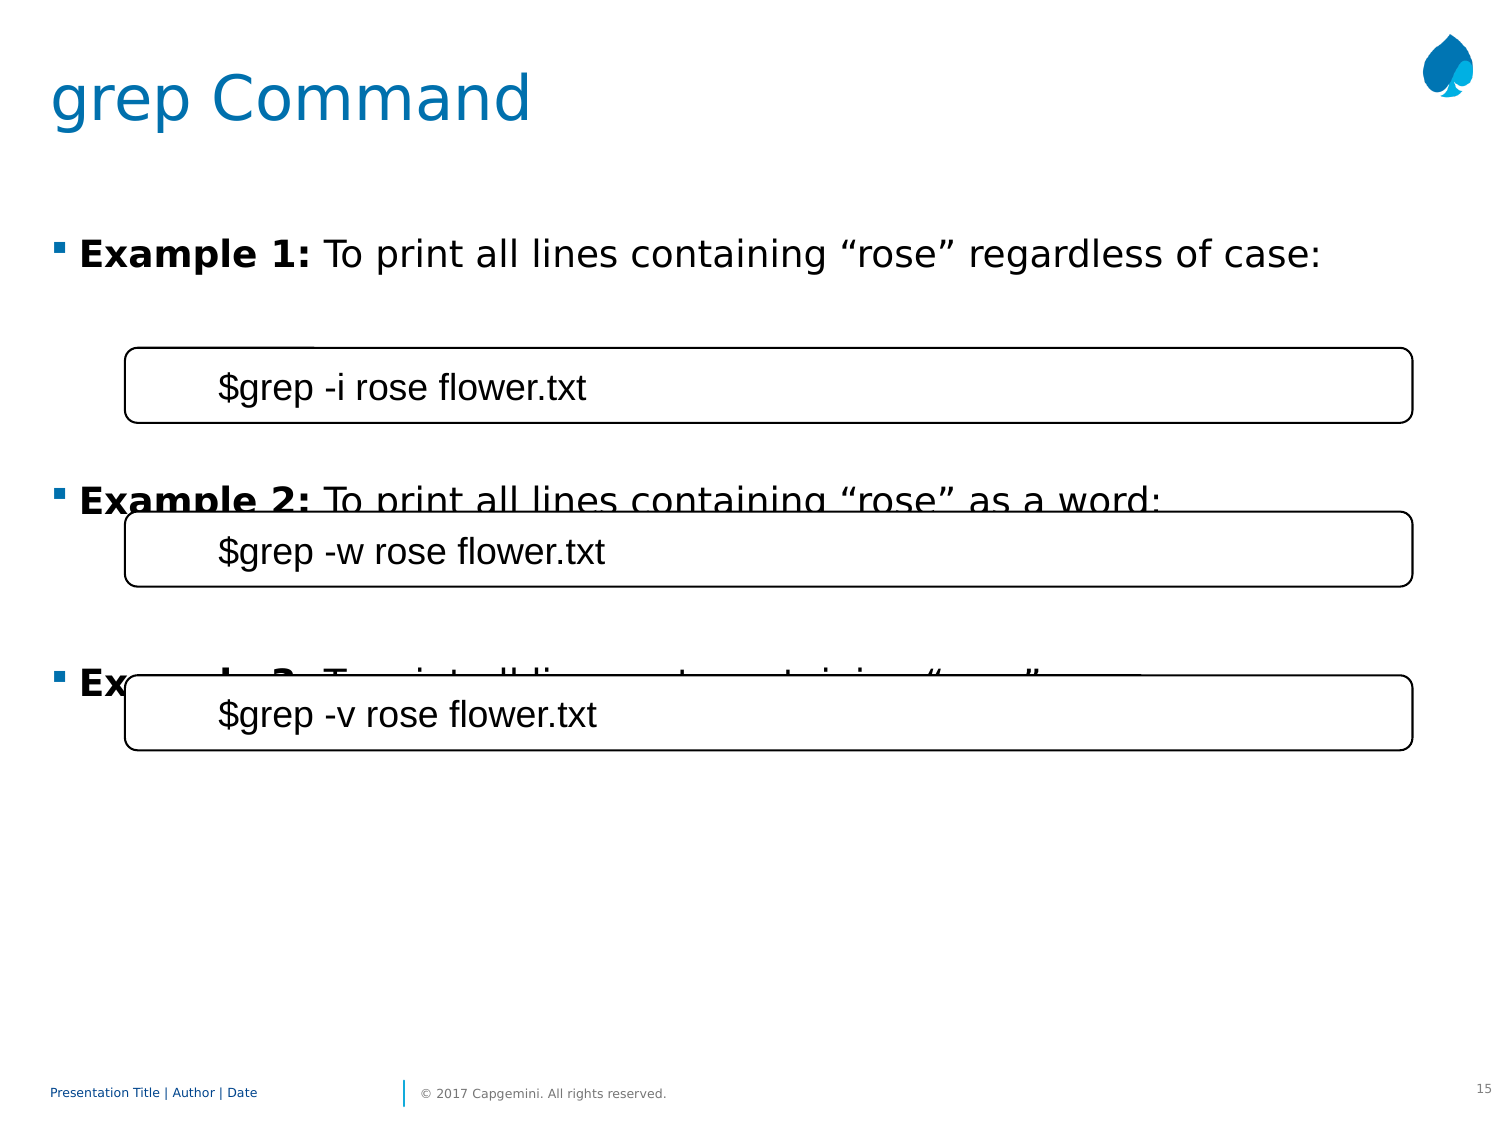

# grep Command
Example 1: To print all lines containing “rose” regardless of case:

Example 2: To print all lines containing “rose” as a word:

Example 3: To print all lines not  containing “rose”:

$grep -i rose flower.txt
$grep -w rose flower.txt
$grep -v rose flower.txt